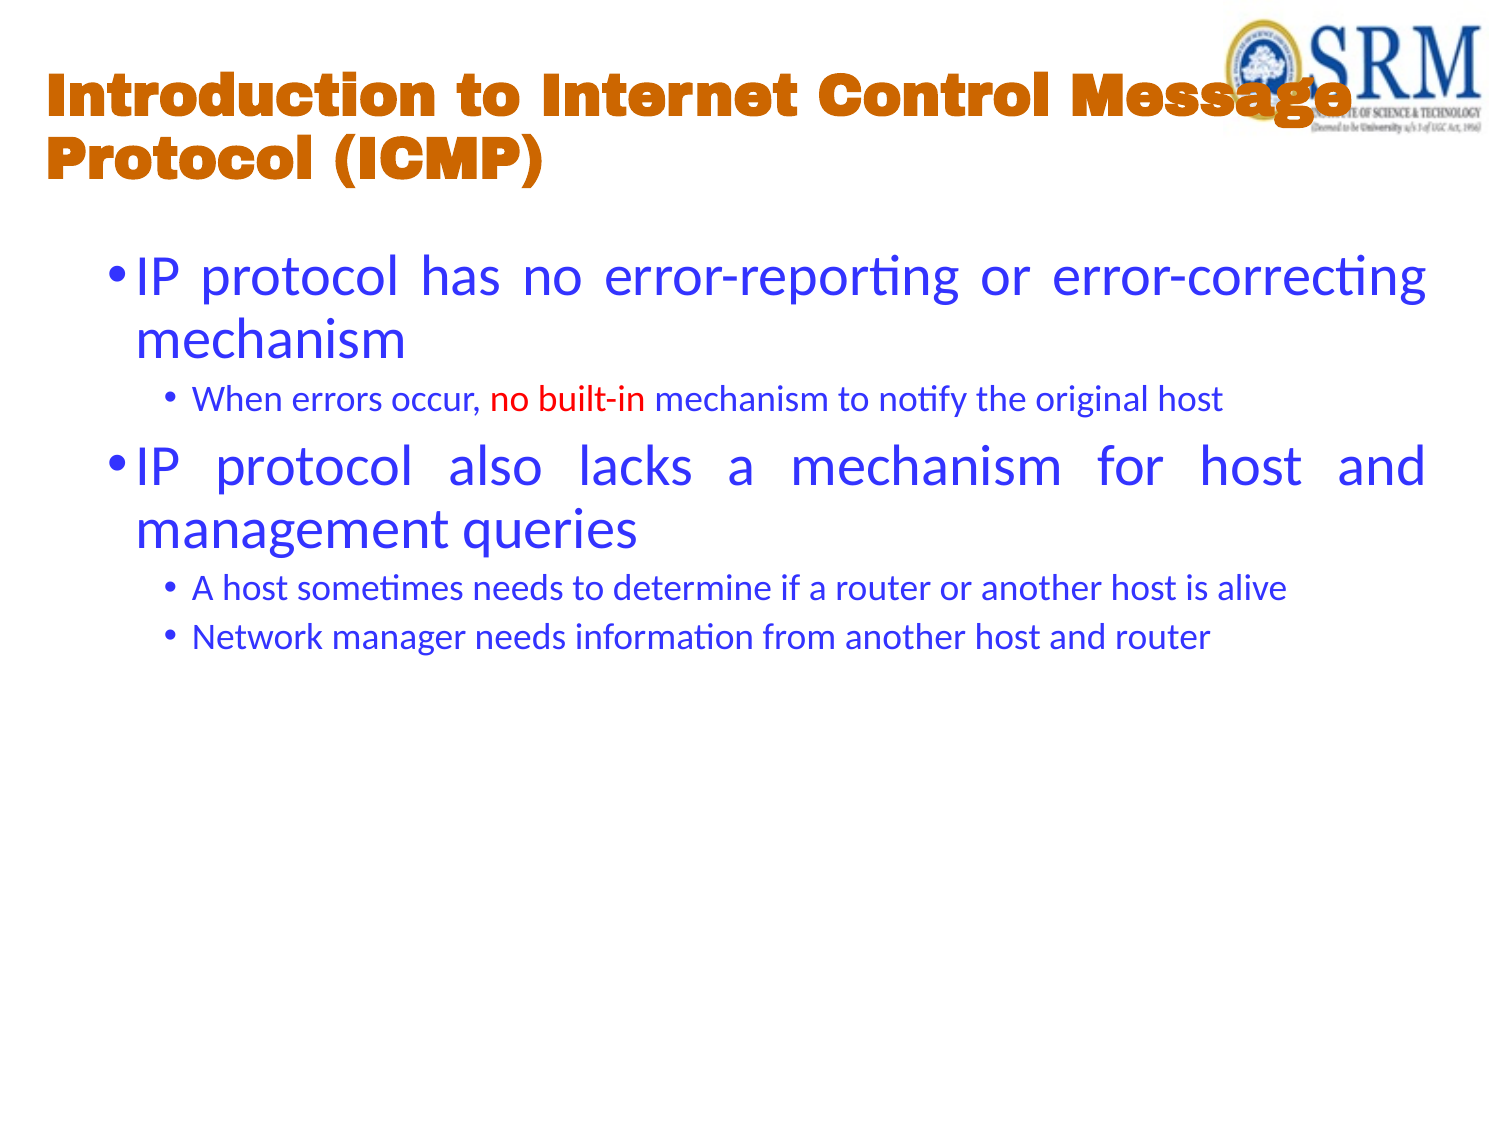

# Introduction to Internet Control Message Protocol (ICMP)
IP protocol has no error-reporting or error-correcting mechanism
When errors occur, no built-in mechanism to notify the original host
IP protocol also lacks a mechanism for host and management queries
A host sometimes needs to determine if a router or another host is alive
Network manager needs information from another host and router